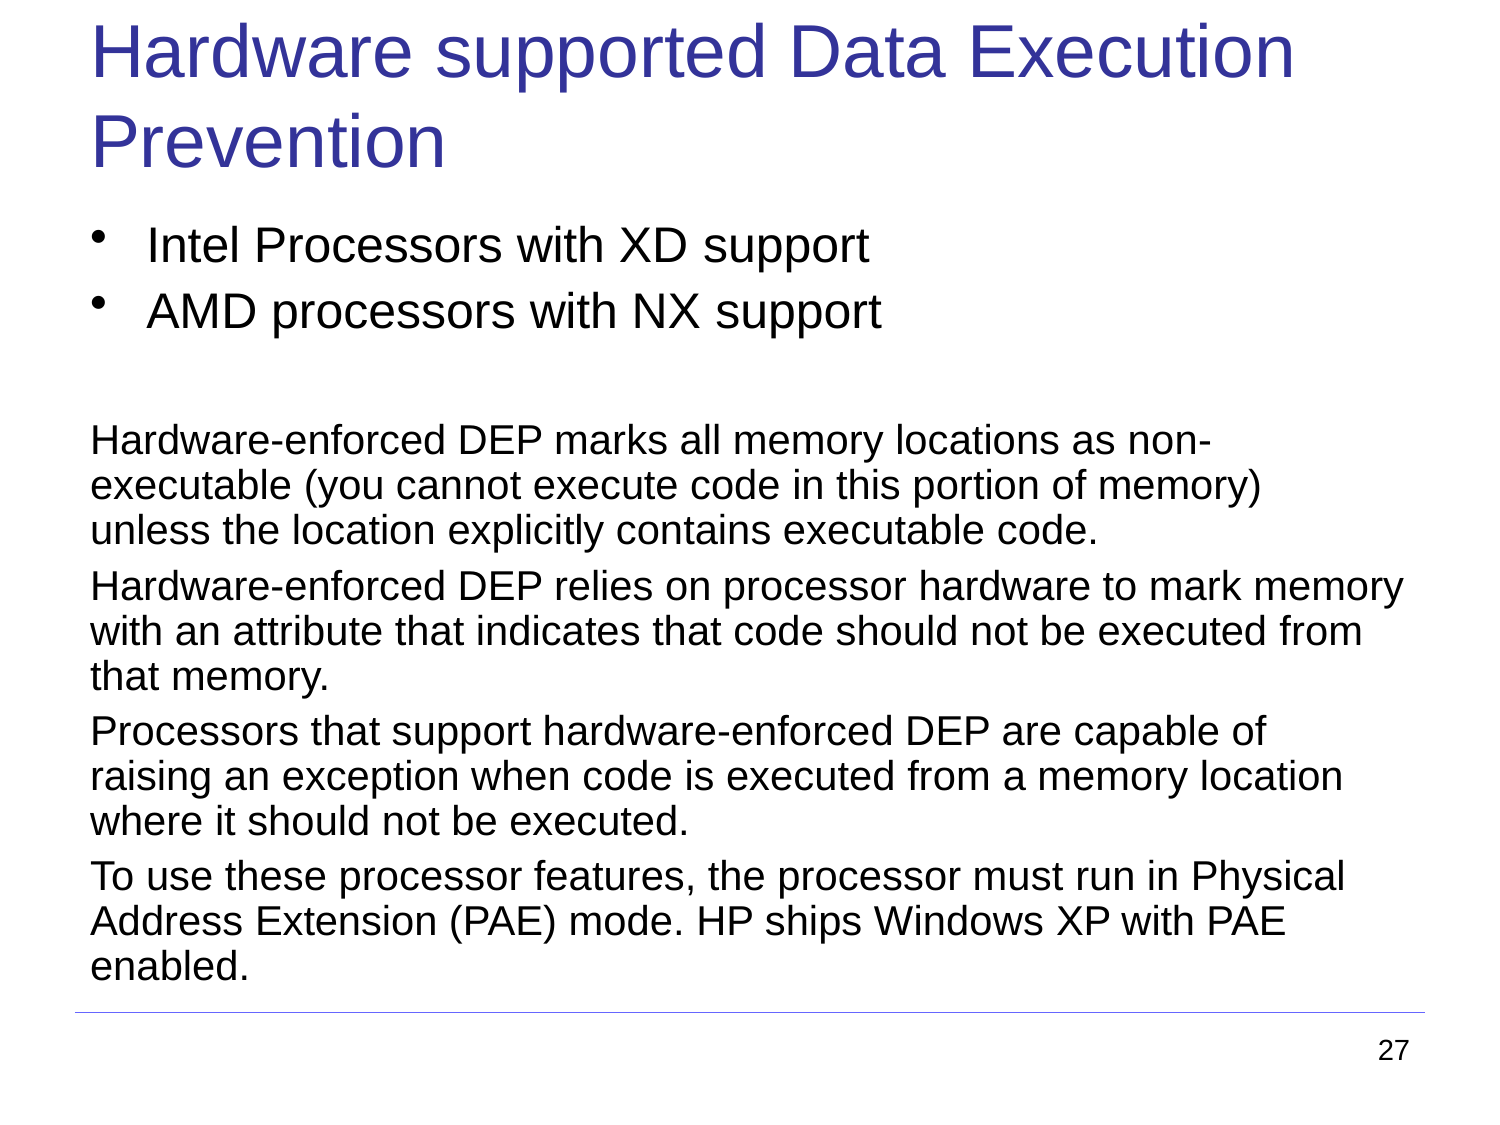

# Hardware supported Data Execution Prevention
Intel Processors with XD support
AMD processors with NX support

Hardware-enforced DEP marks all memory locations as non- executable (you cannot execute code in this portion of memory) unless the location explicitly contains executable code.
Hardware-enforced DEP relies on processor hardware to mark memory with an attribute that indicates that code should not be executed from that memory.
Processors that support hardware-enforced DEP are capable of raising an exception when code is executed from a memory location where it should not be executed.
To use these processor features, the processor must run in Physical Address Extension (PAE) mode. HP ships Windows XP with PAE enabled.

27